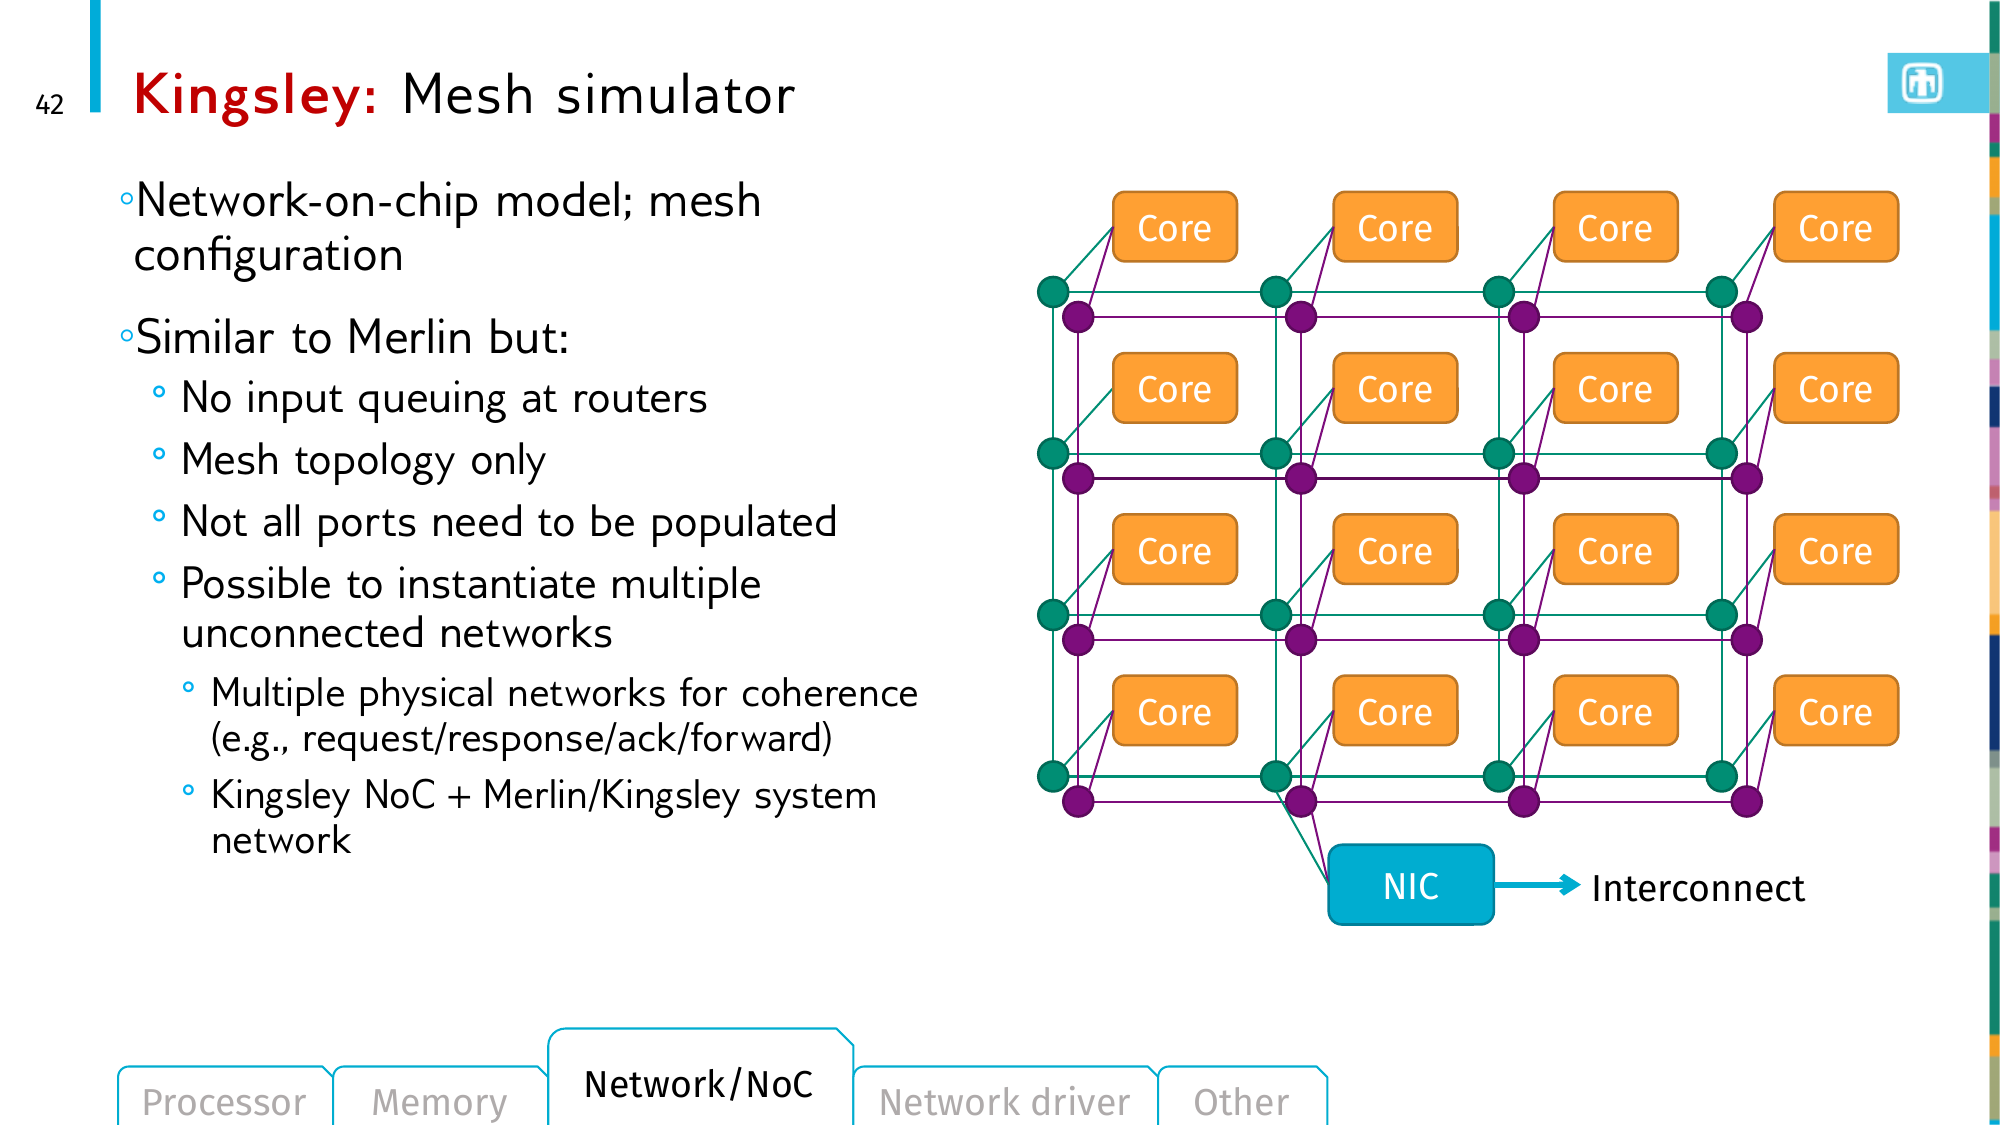

# Kingsley: Mesh simulator
42
Network-on-chip model; mesh configuration
Similar to Merlin but:
No input queuing at routers
Mesh topology only
Not all ports need to be populated
Possible to instantiate multiple unconnected networks
Multiple physical networks for coherence (e.g., request/response/ack/forward)
Kingsley NoC + Merlin/Kingsley system network

Core
Core
Core
Core
Core
Core
Core
Core
Core
Core
Core
Core
Core

Core

Core

Core

NIC
Interconnect
Network/NoC
Processor
Memory
Network driver
Other
IISWC 2019 Tutorial